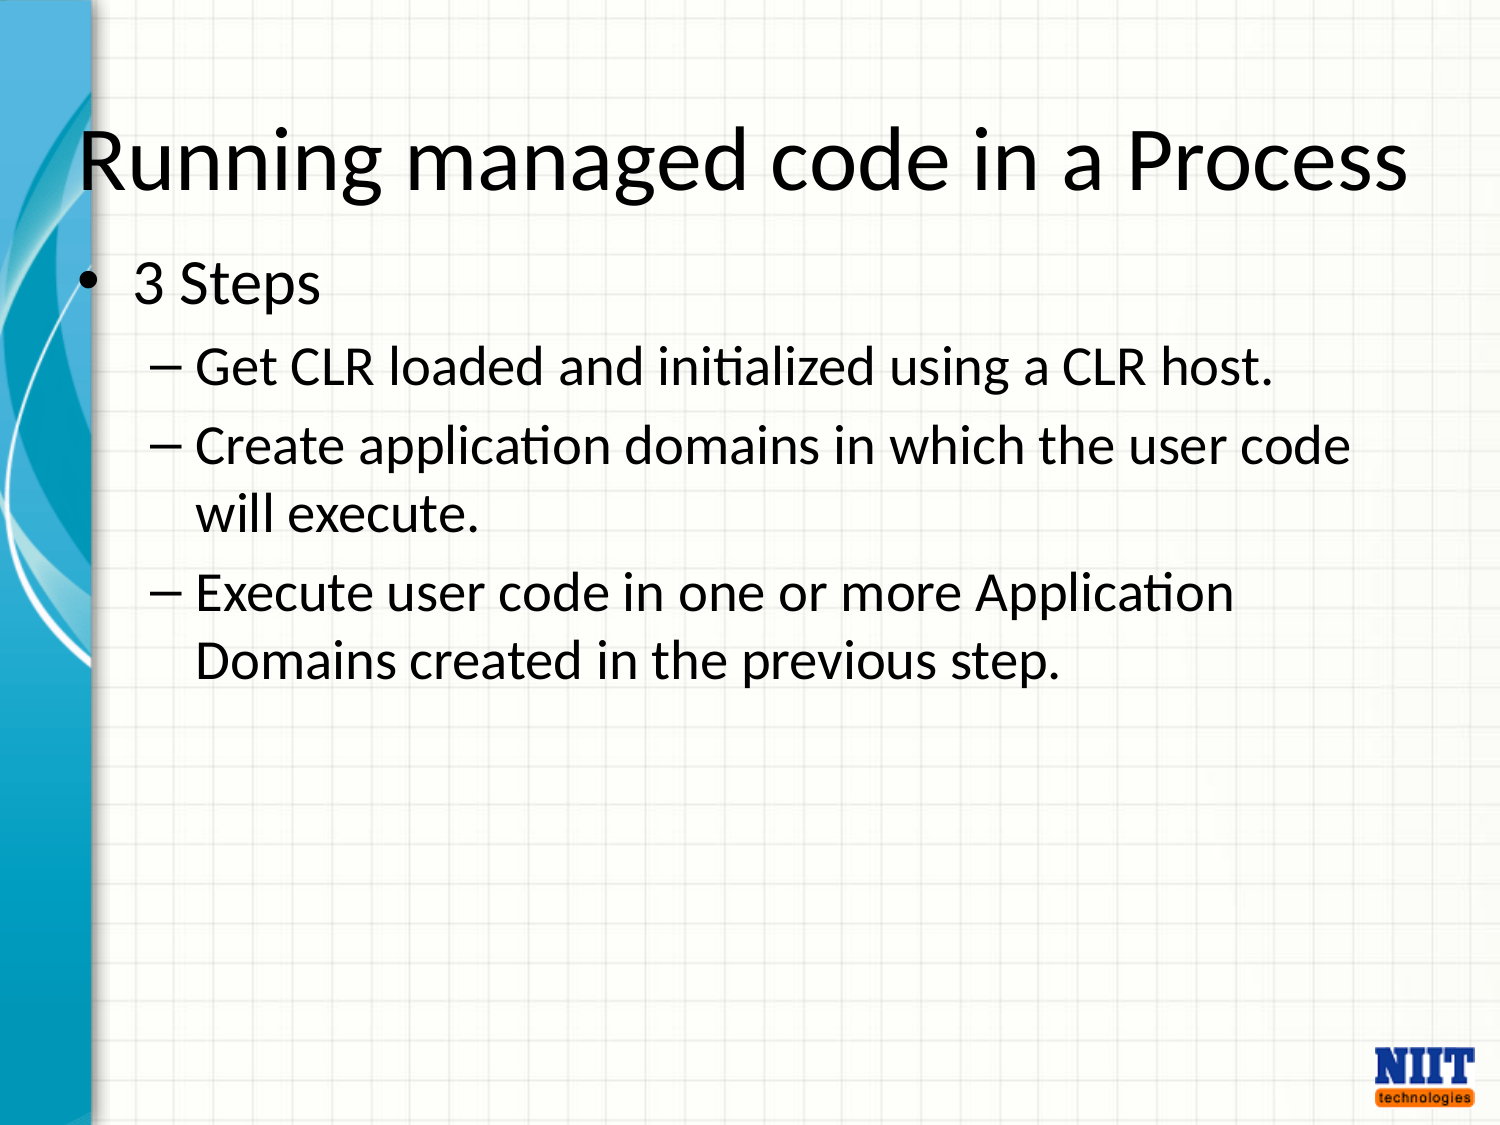

# Running managed code in a Process
3 Steps
Get CLR loaded and initialized using a CLR host.
Create application domains in which the user code will execute.
Execute user code in one or more Application Domains created in the previous step.